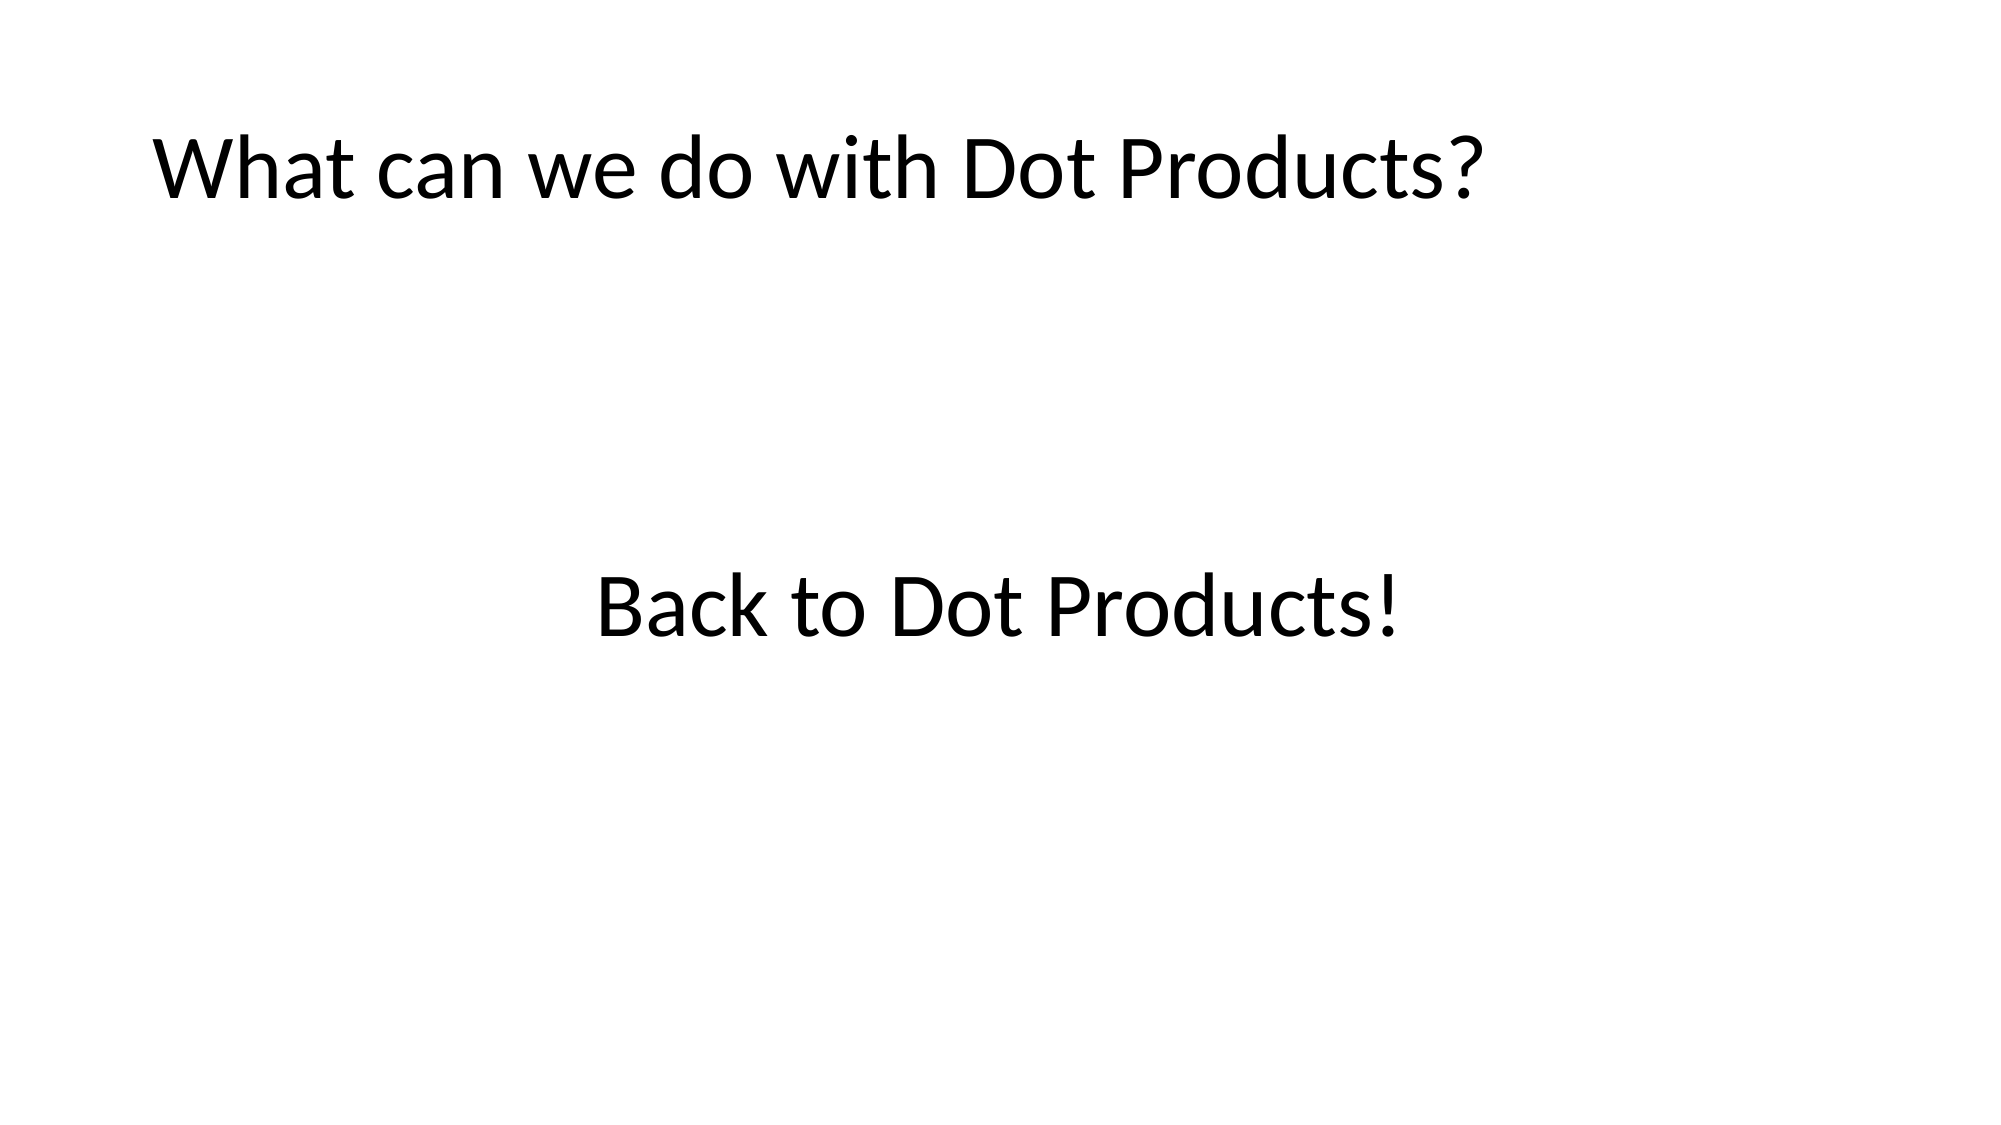

# What can we do with Dot Products?

Back to Dot Products!